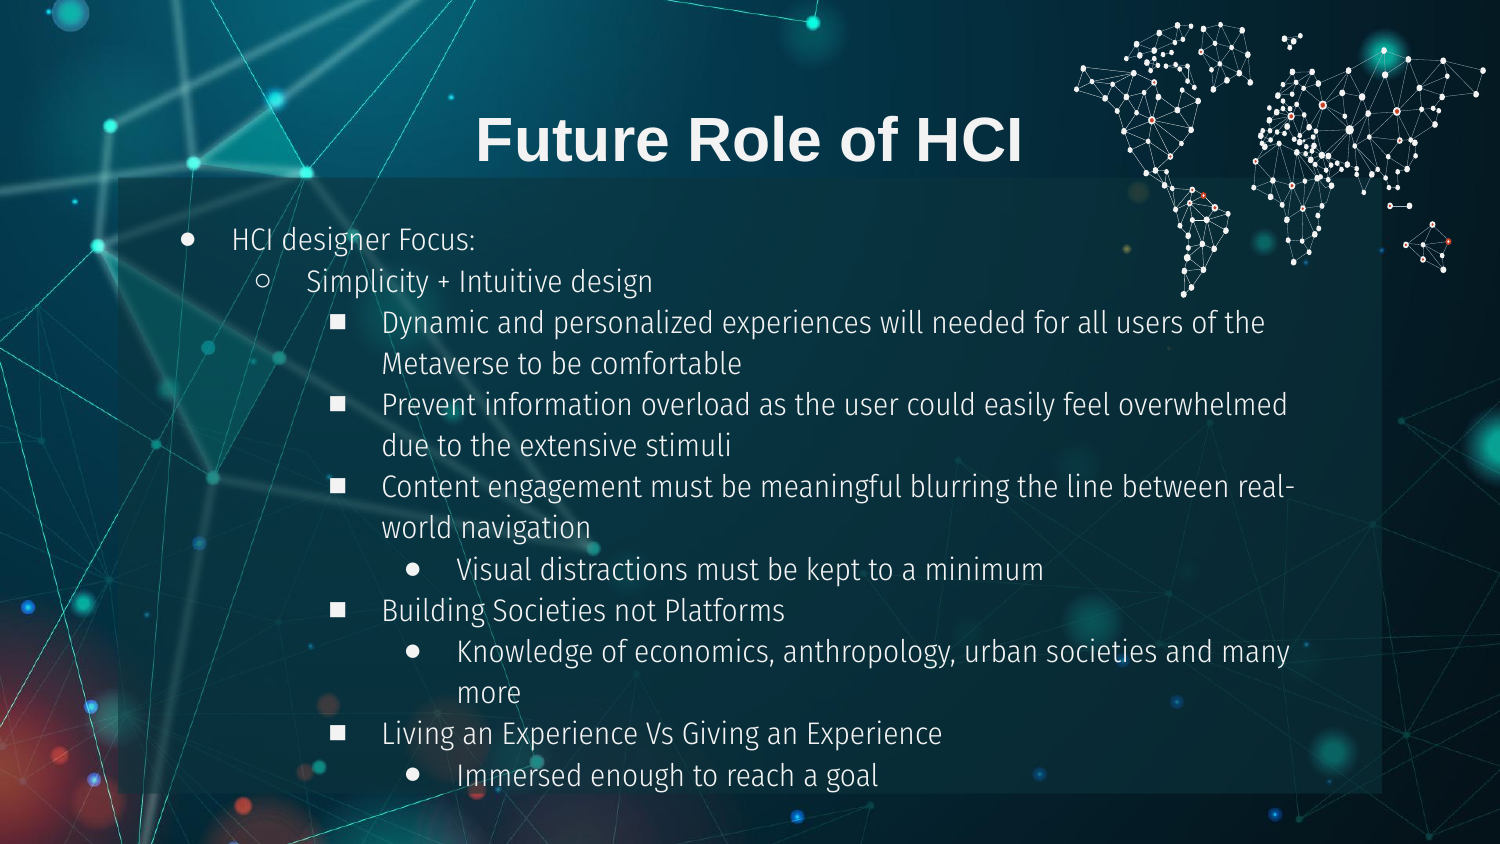

# Future Role of HCI
HCI designer Focus:
Simplicity + Intuitive design
Dynamic and personalized experiences will needed for all users of the Metaverse to be comfortable
Prevent information overload as the user could easily feel overwhelmed due to the extensive stimuli
Content engagement must be meaningful blurring the line between real-world navigation
Visual distractions must be kept to a minimum
Building Societies not Platforms
Knowledge of economics, anthropology, urban societies and many more
Living an Experience Vs Giving an Experience
Immersed enough to reach a goal